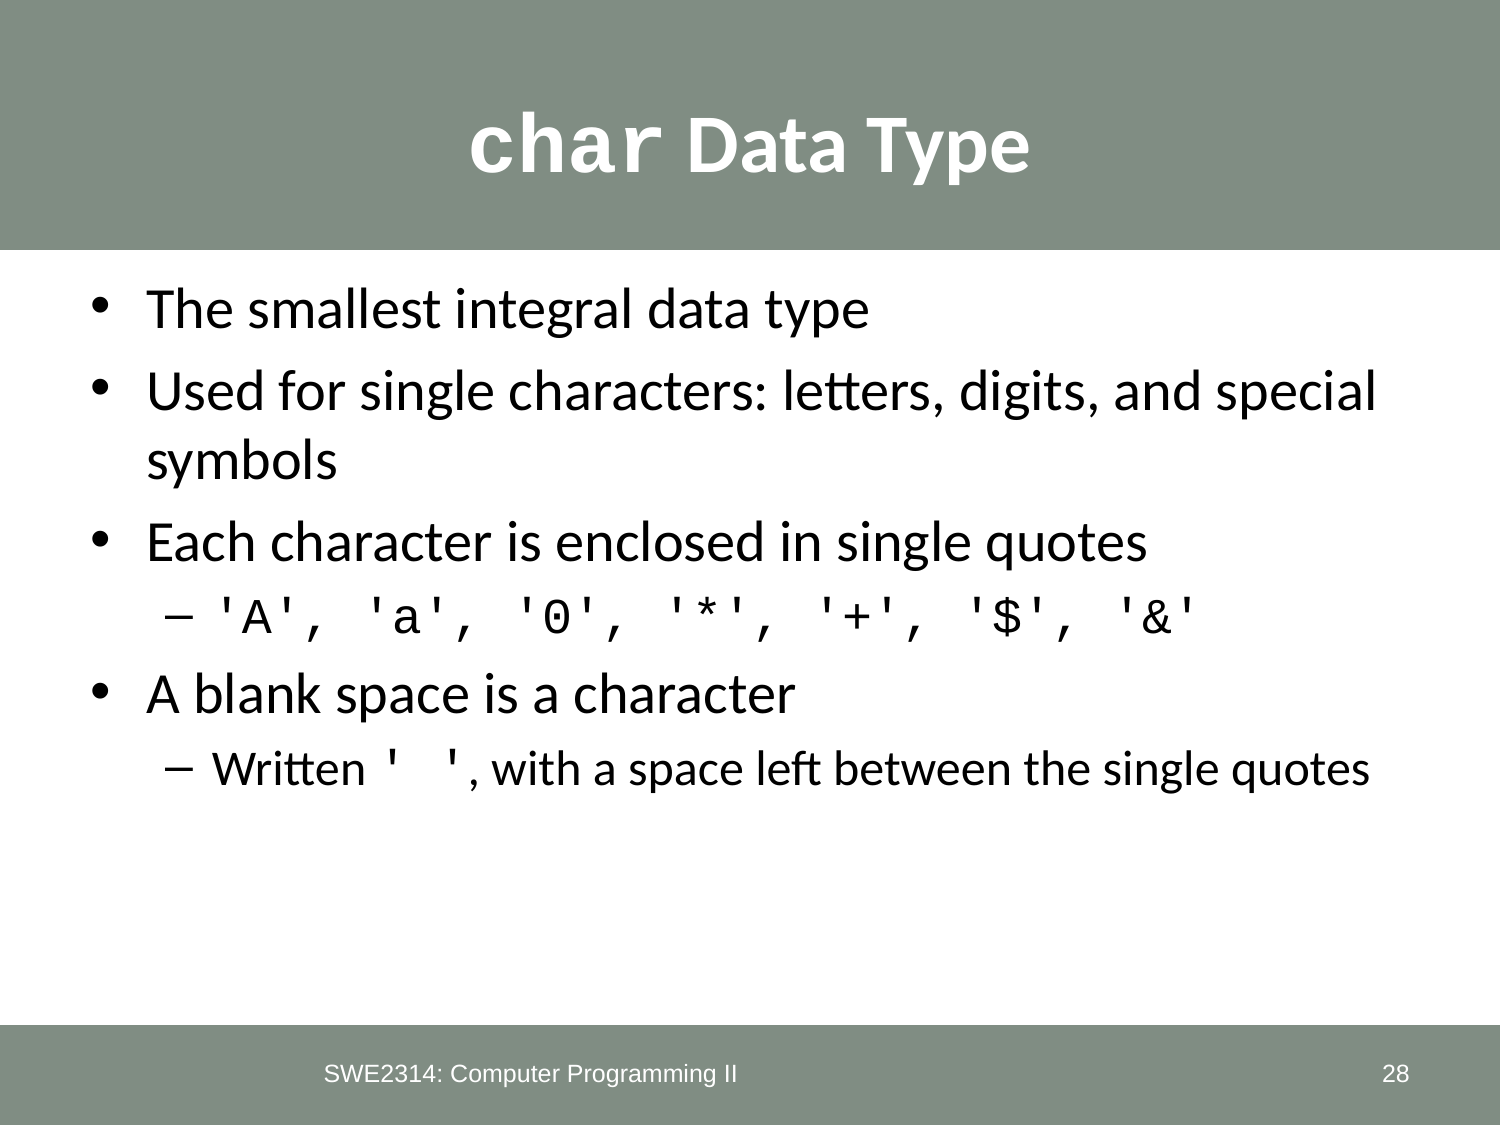

# char Data Type
The smallest integral data type
Used for single characters: letters, digits, and special symbols
Each character is enclosed in single quotes
'A', 'a', '0', '*', '+', '$', '&'
A blank space is a character
Written ' ', with a space left between the single quotes
SWE2314: Computer Programming II
28